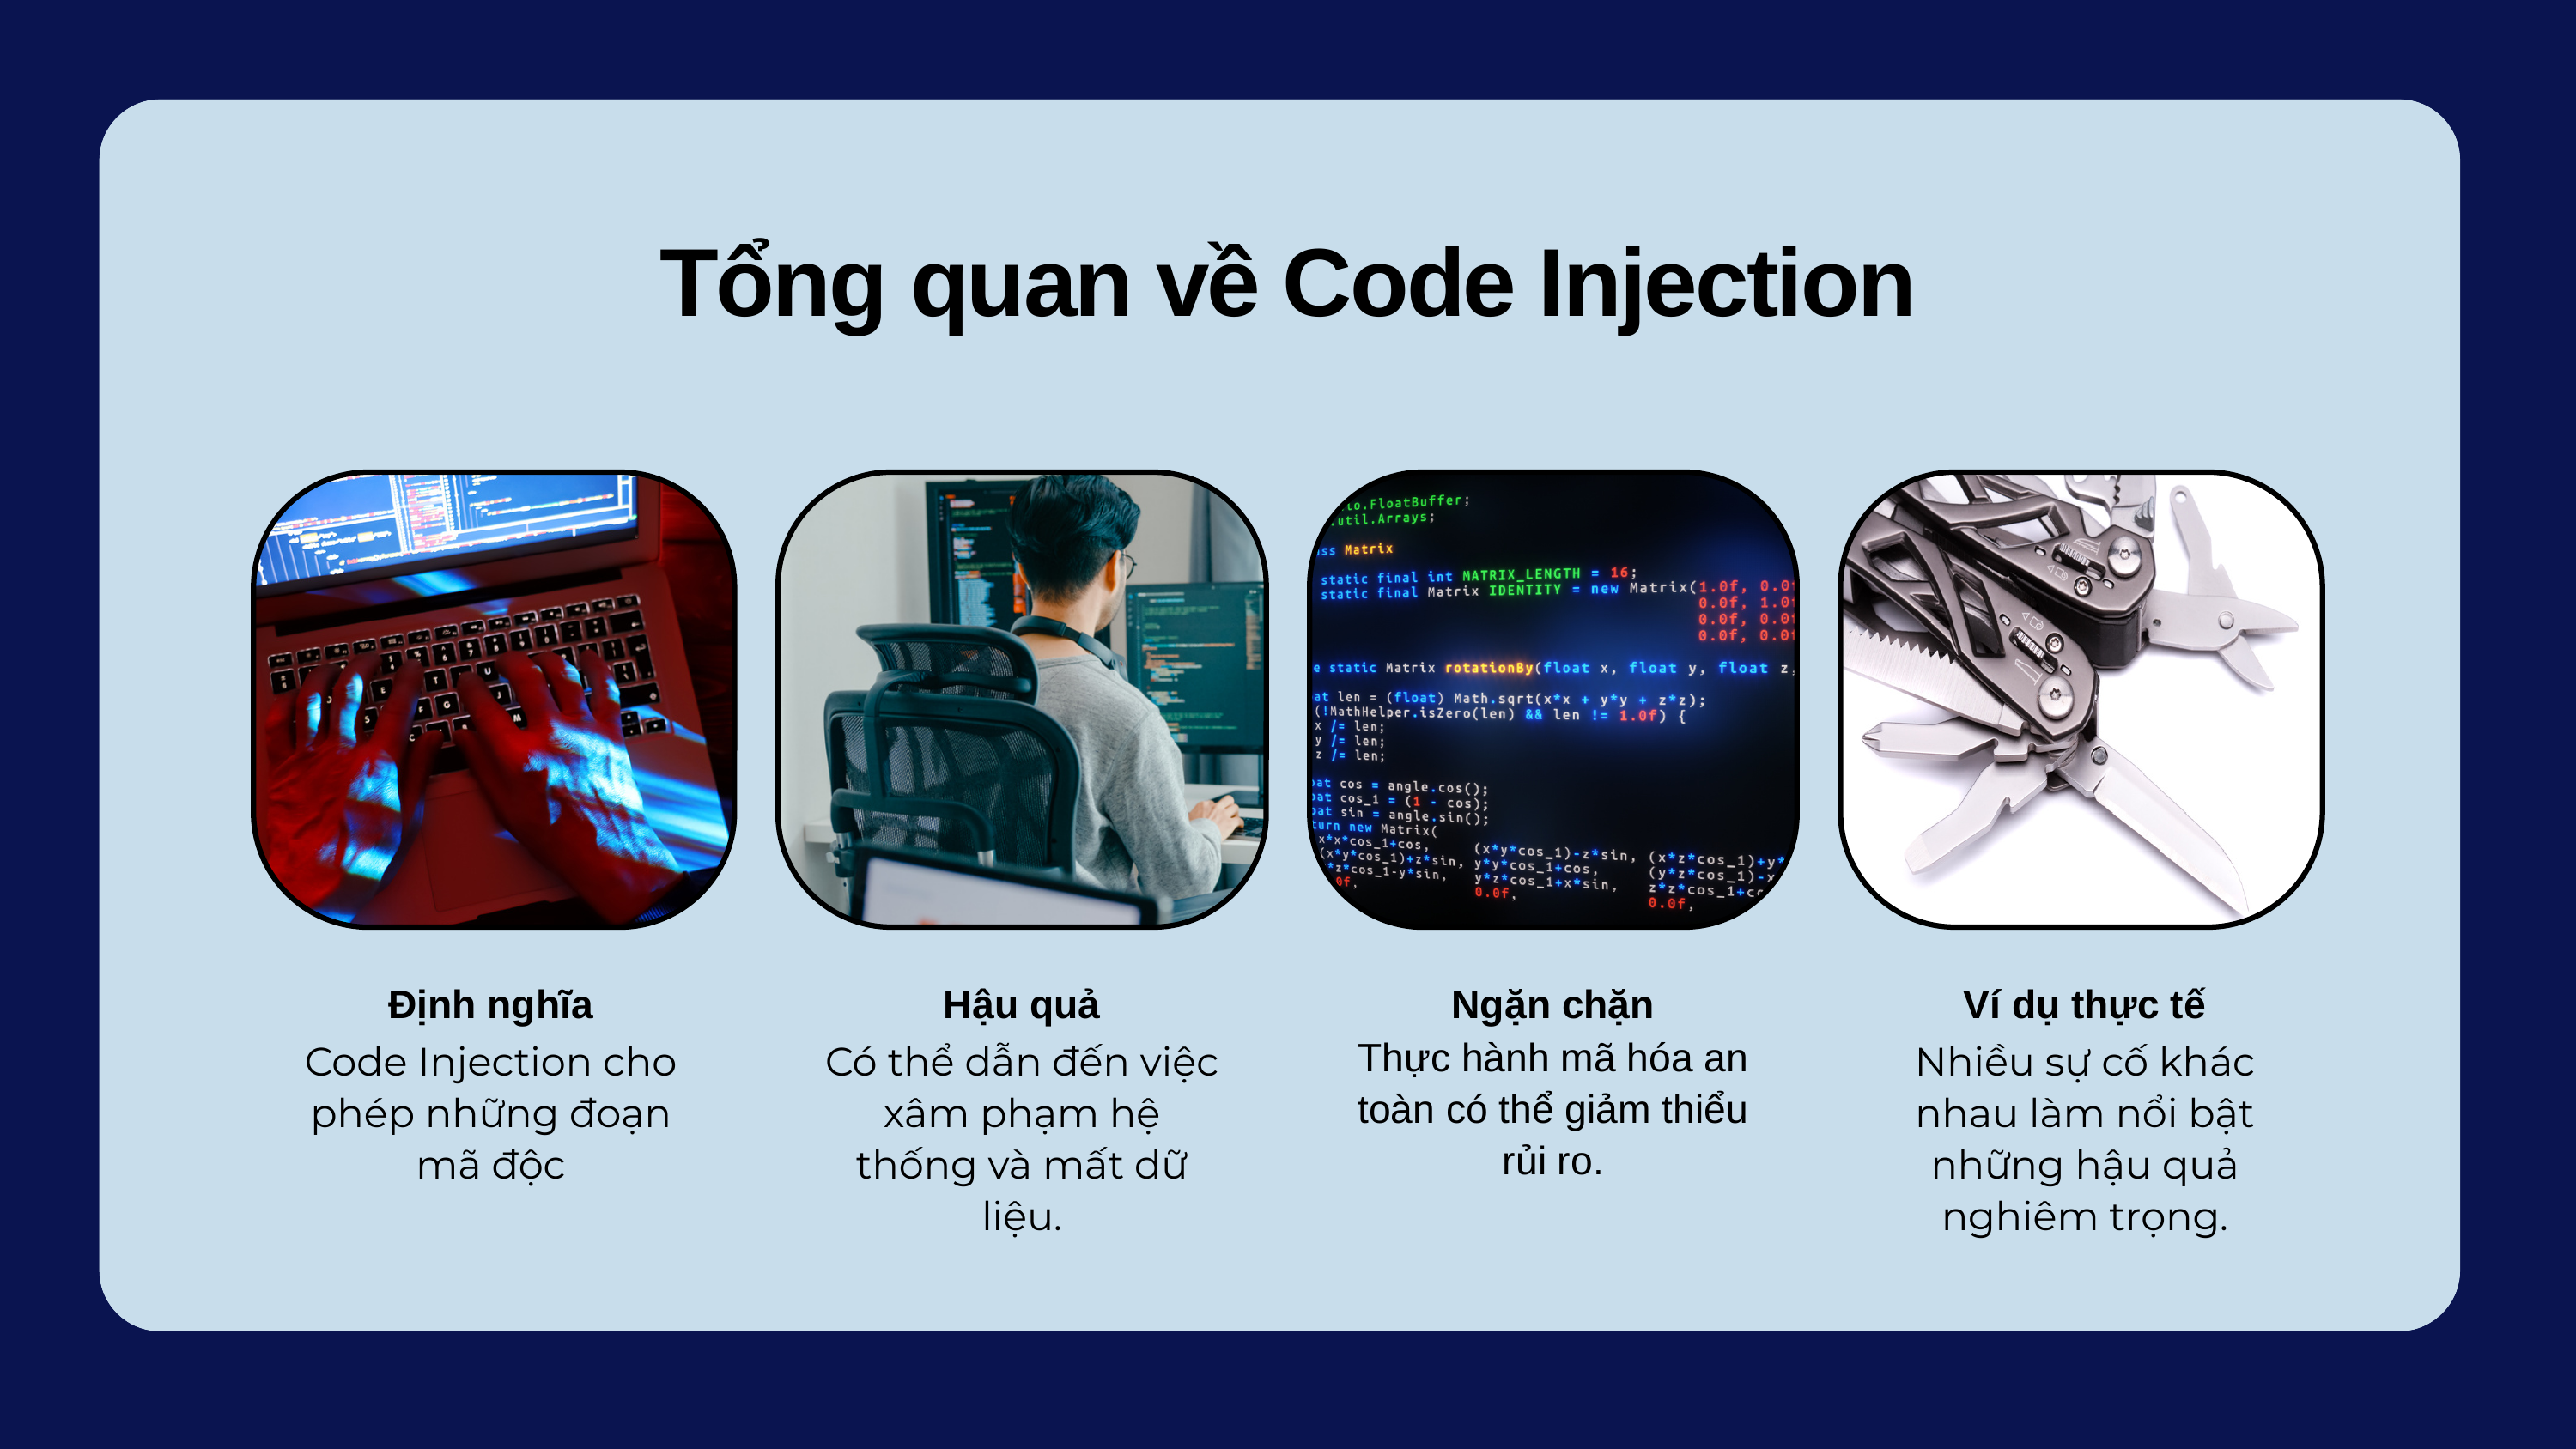

Tổng quan về Code Injection

Định nghĩa
Code Injection cho phép những đoạn mã độc
Hậu quả
Có thể dẫn đến việc xâm phạm hệ thống và mất dữ liệu.
Ngặn chặn
Thực hành mã hóa an toàn có thể giảm thiểu rủi ro.
Ví dụ thực tế
Nhiều sự cố khác nhau làm nổi bật những hậu quả nghiêm trọng.